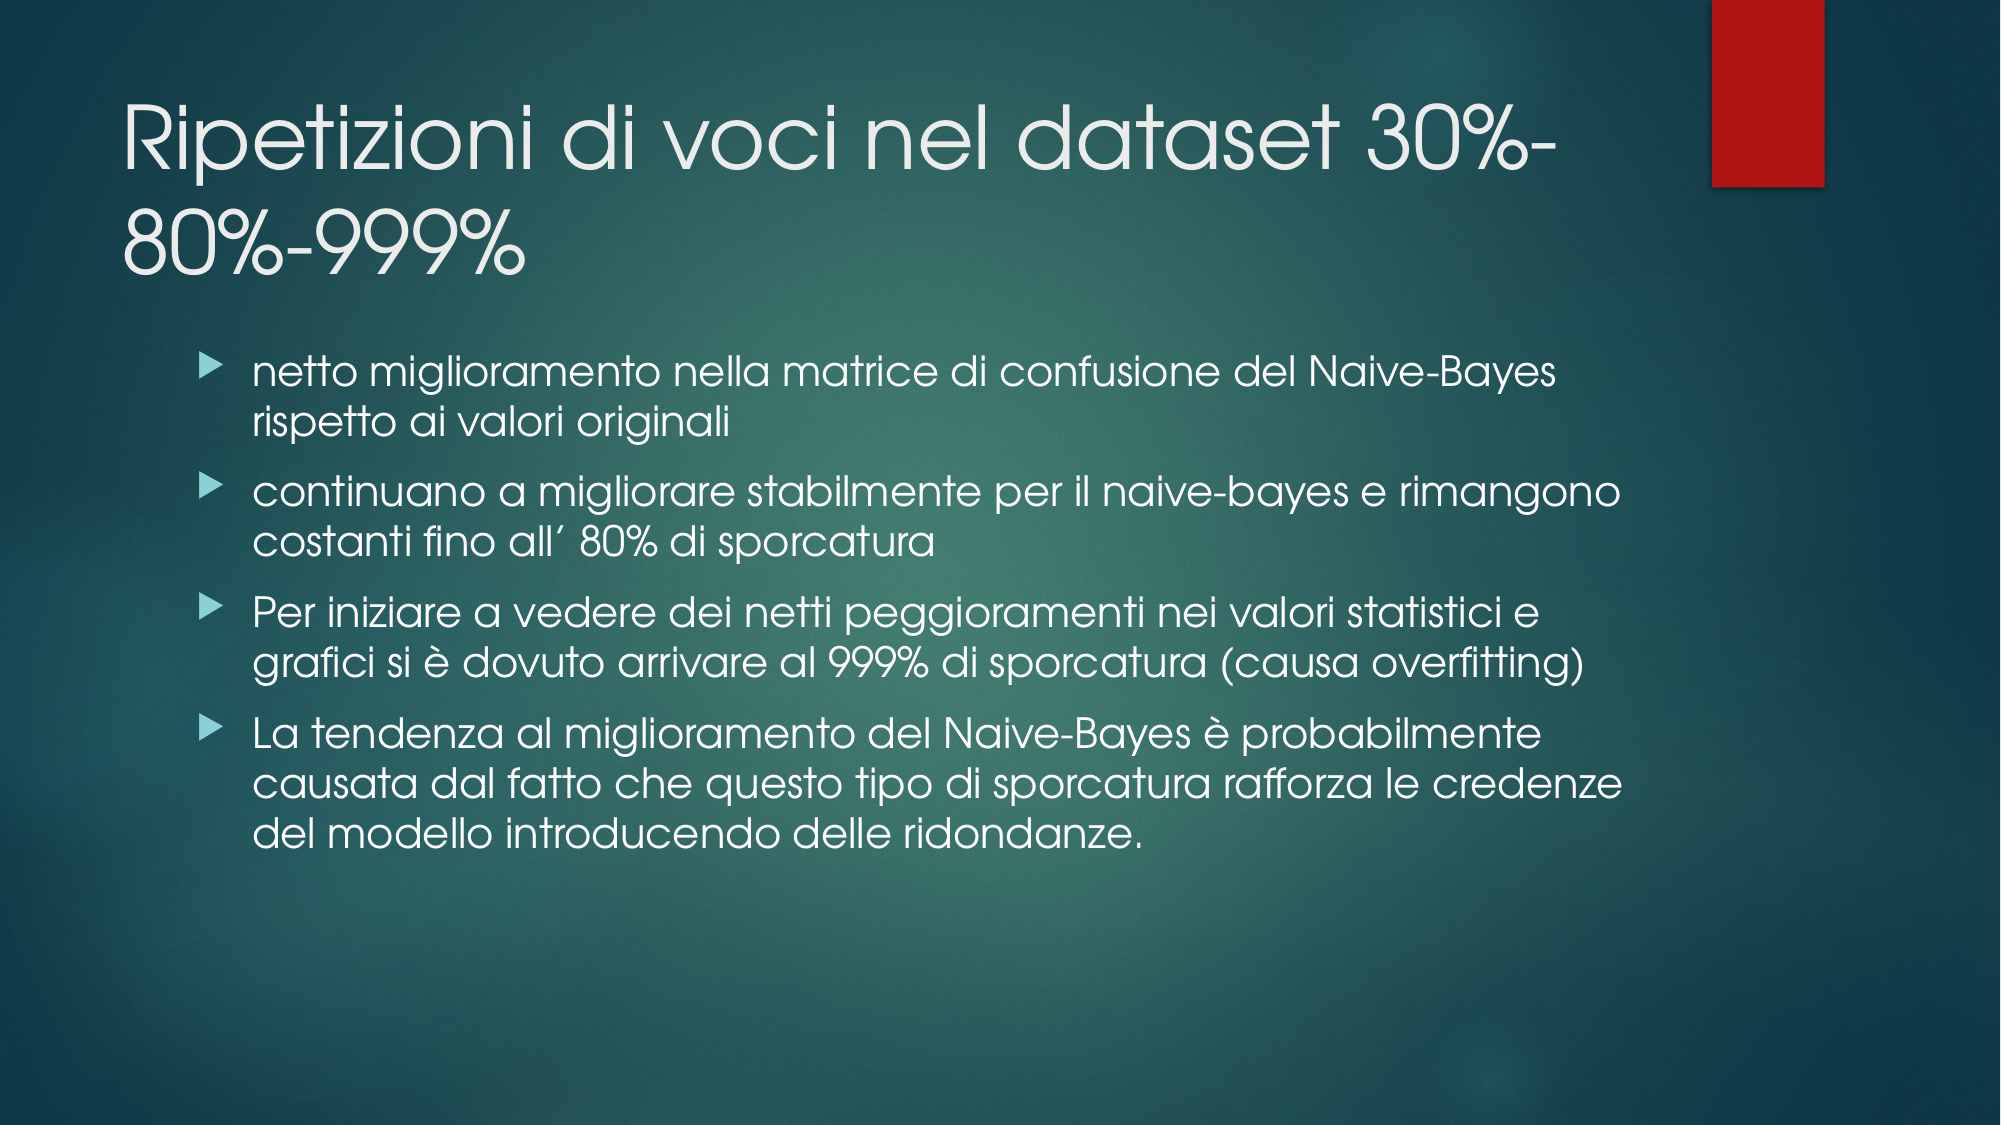

# Ripetizioni di voci nel dataset 30%-80%-999%
netto miglioramento nella matrice di confusione del Naive-Bayes rispetto ai valori originali
continuano a migliorare stabilmente per il naive-bayes e rimangono costanti fino all’ 80% di sporcatura
Per iniziare a vedere dei netti peggioramenti nei valori statistici e grafici si è dovuto arrivare al 999% di sporcatura (causa overfitting)
La tendenza al miglioramento del Naive-Bayes è probabilmente causata dal fatto che questo tipo di sporcatura rafforza le credenze del modello introducendo delle ridondanze.